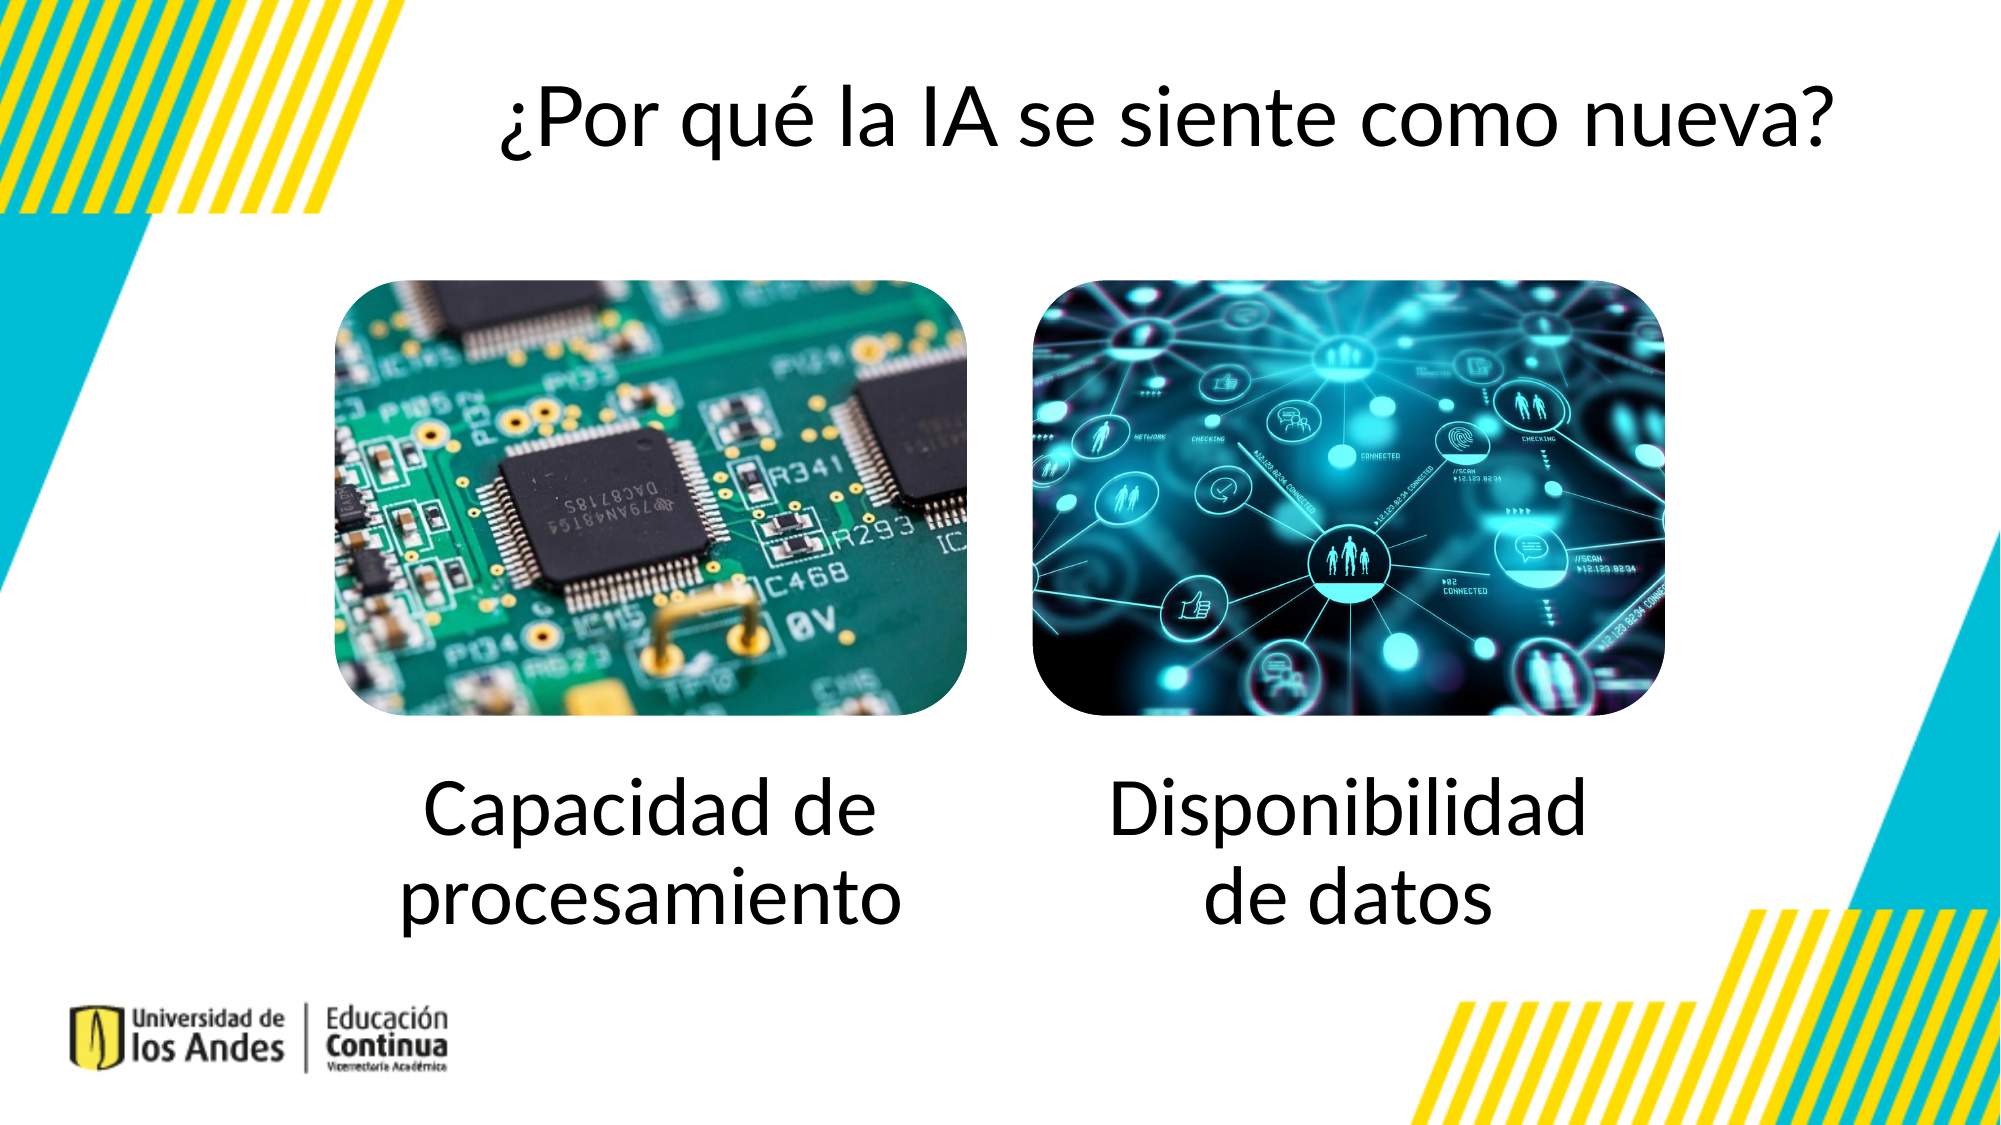

¿Por qué la IA se siente como nueva?
Capacidad de procesamiento
Disponibilidad de datos